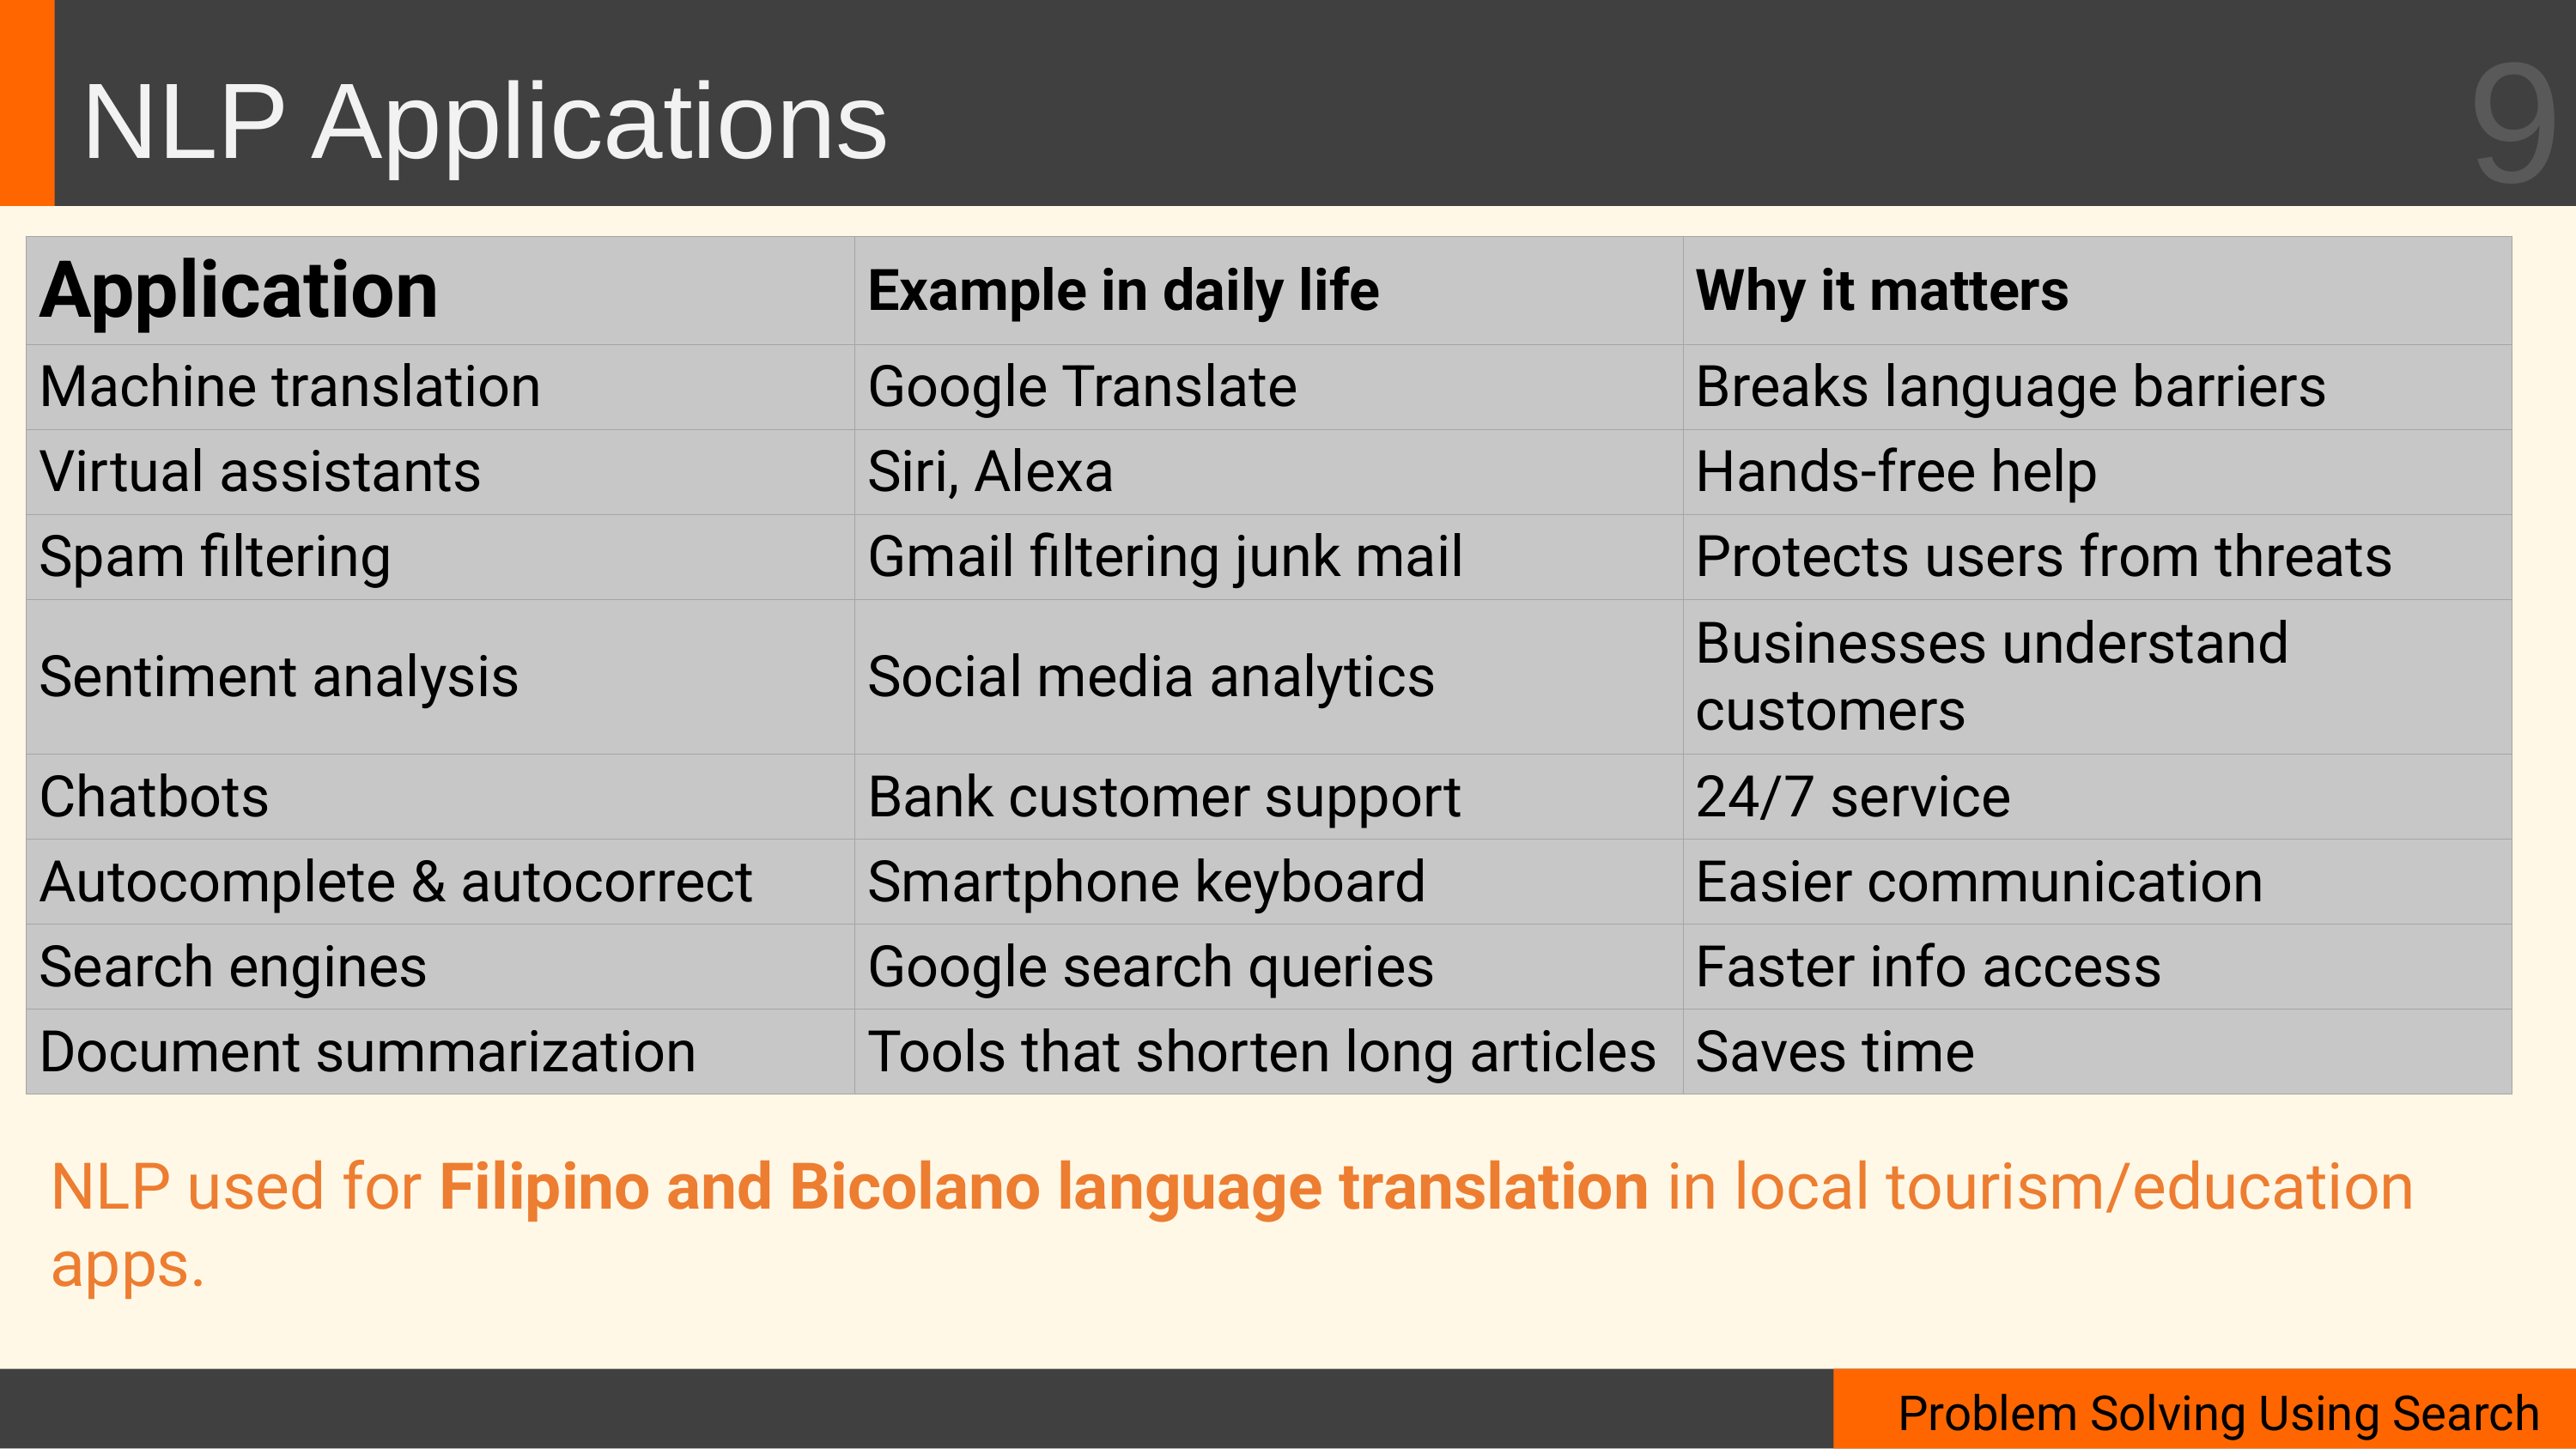

9
# NLP Applications
| Application | Example in daily life | Why it matters |
| --- | --- | --- |
| Machine translation | Google Translate | Breaks language barriers |
| Virtual assistants | Siri, Alexa | Hands-free help |
| Spam filtering | Gmail filtering junk mail | Protects users from threats |
| Sentiment analysis | Social media analytics | Businesses understand customers |
| Chatbots | Bank customer support | 24/7 service |
| Autocomplete & autocorrect | Smartphone keyboard | Easier communication |
| Search engines | Google search queries | Faster info access |
| Document summarization | Tools that shorten long articles | Saves time |
NLP used for Filipino and Bicolano language translation in local tourism/education apps.
Problem Solving Using Search